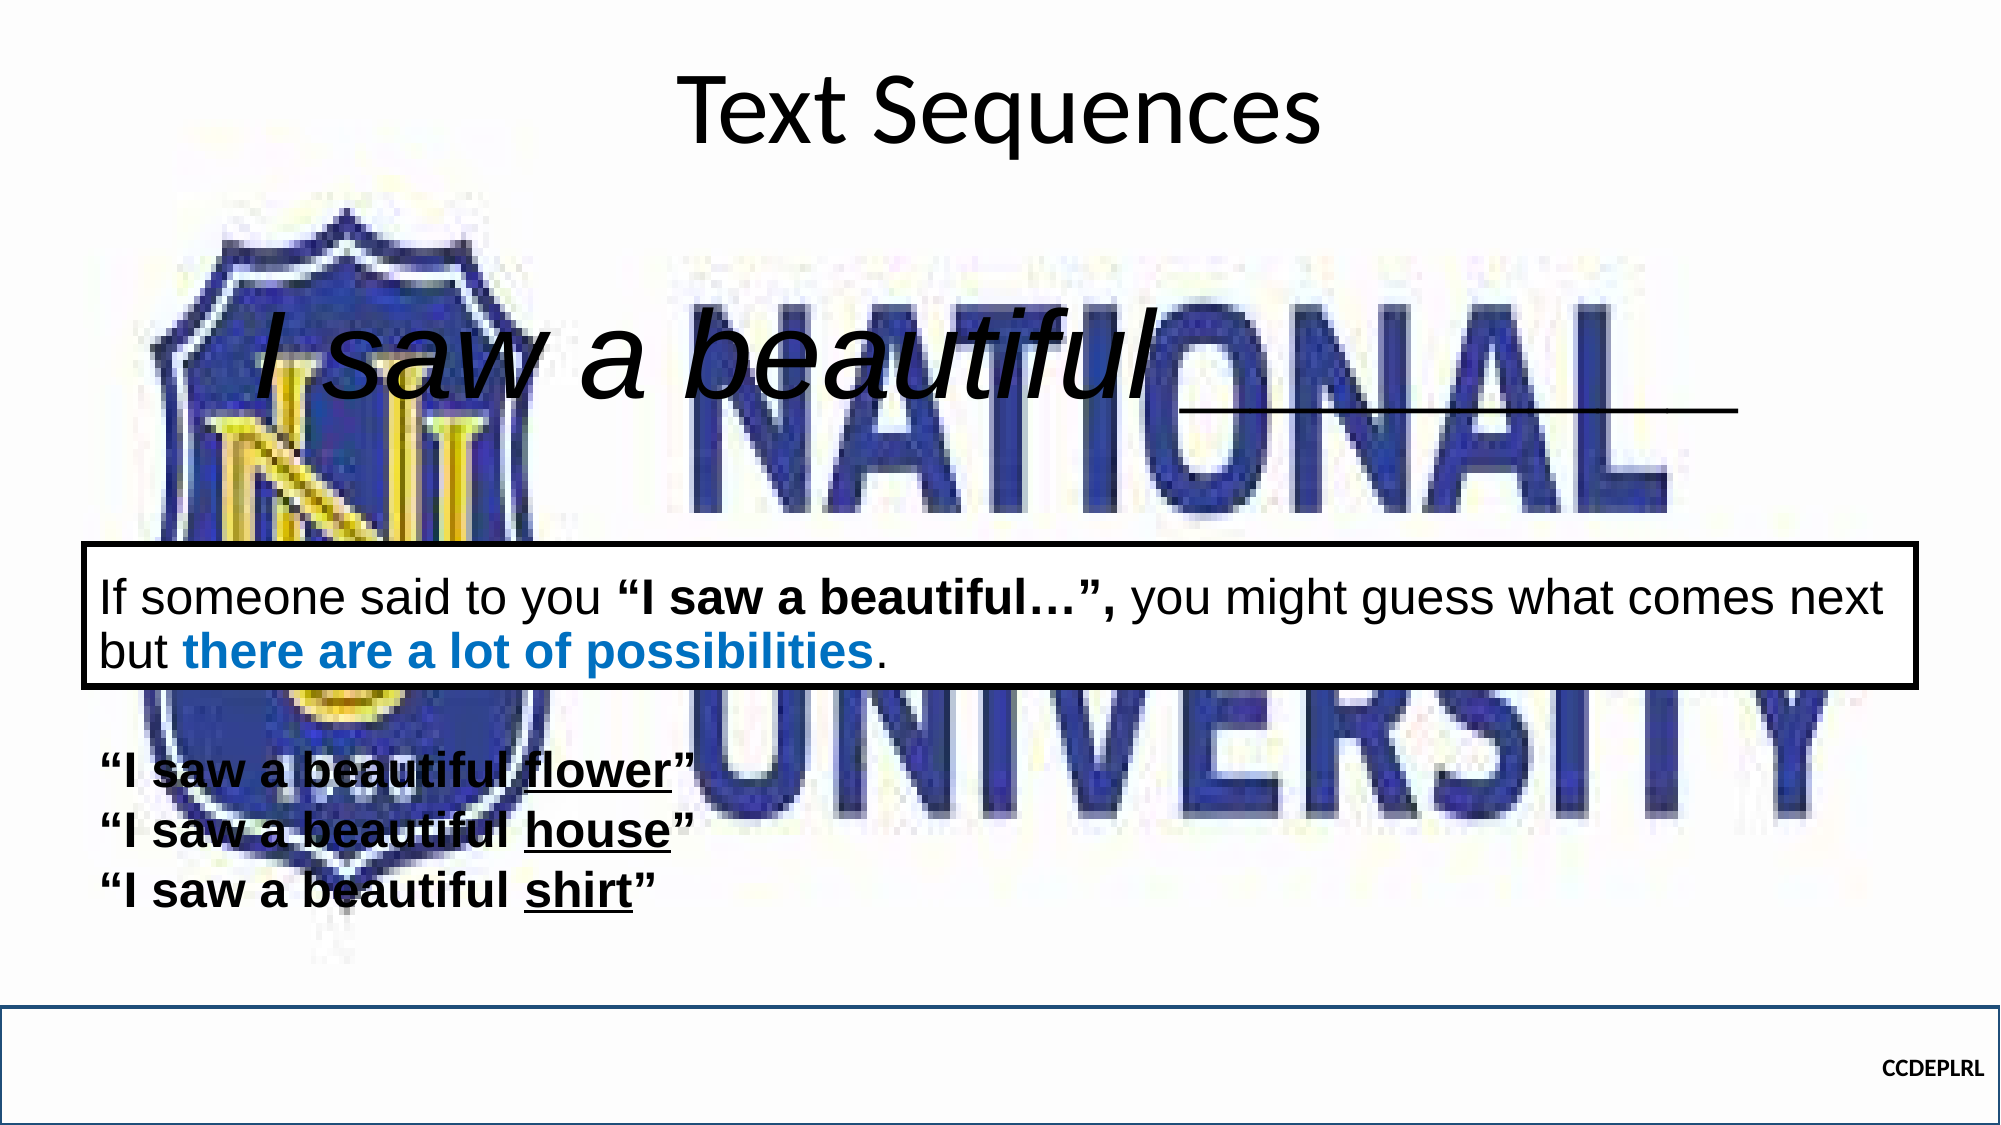

# Text Sequences

I saw a beautiful ________
If someone said to you “I saw a beautiful…”, you might guess what comes next but there are a lot of possibilities.
“I saw a beautiful flower”
“I saw a beautiful house”
“I saw a beautiful shirt”
CCDEPLRL